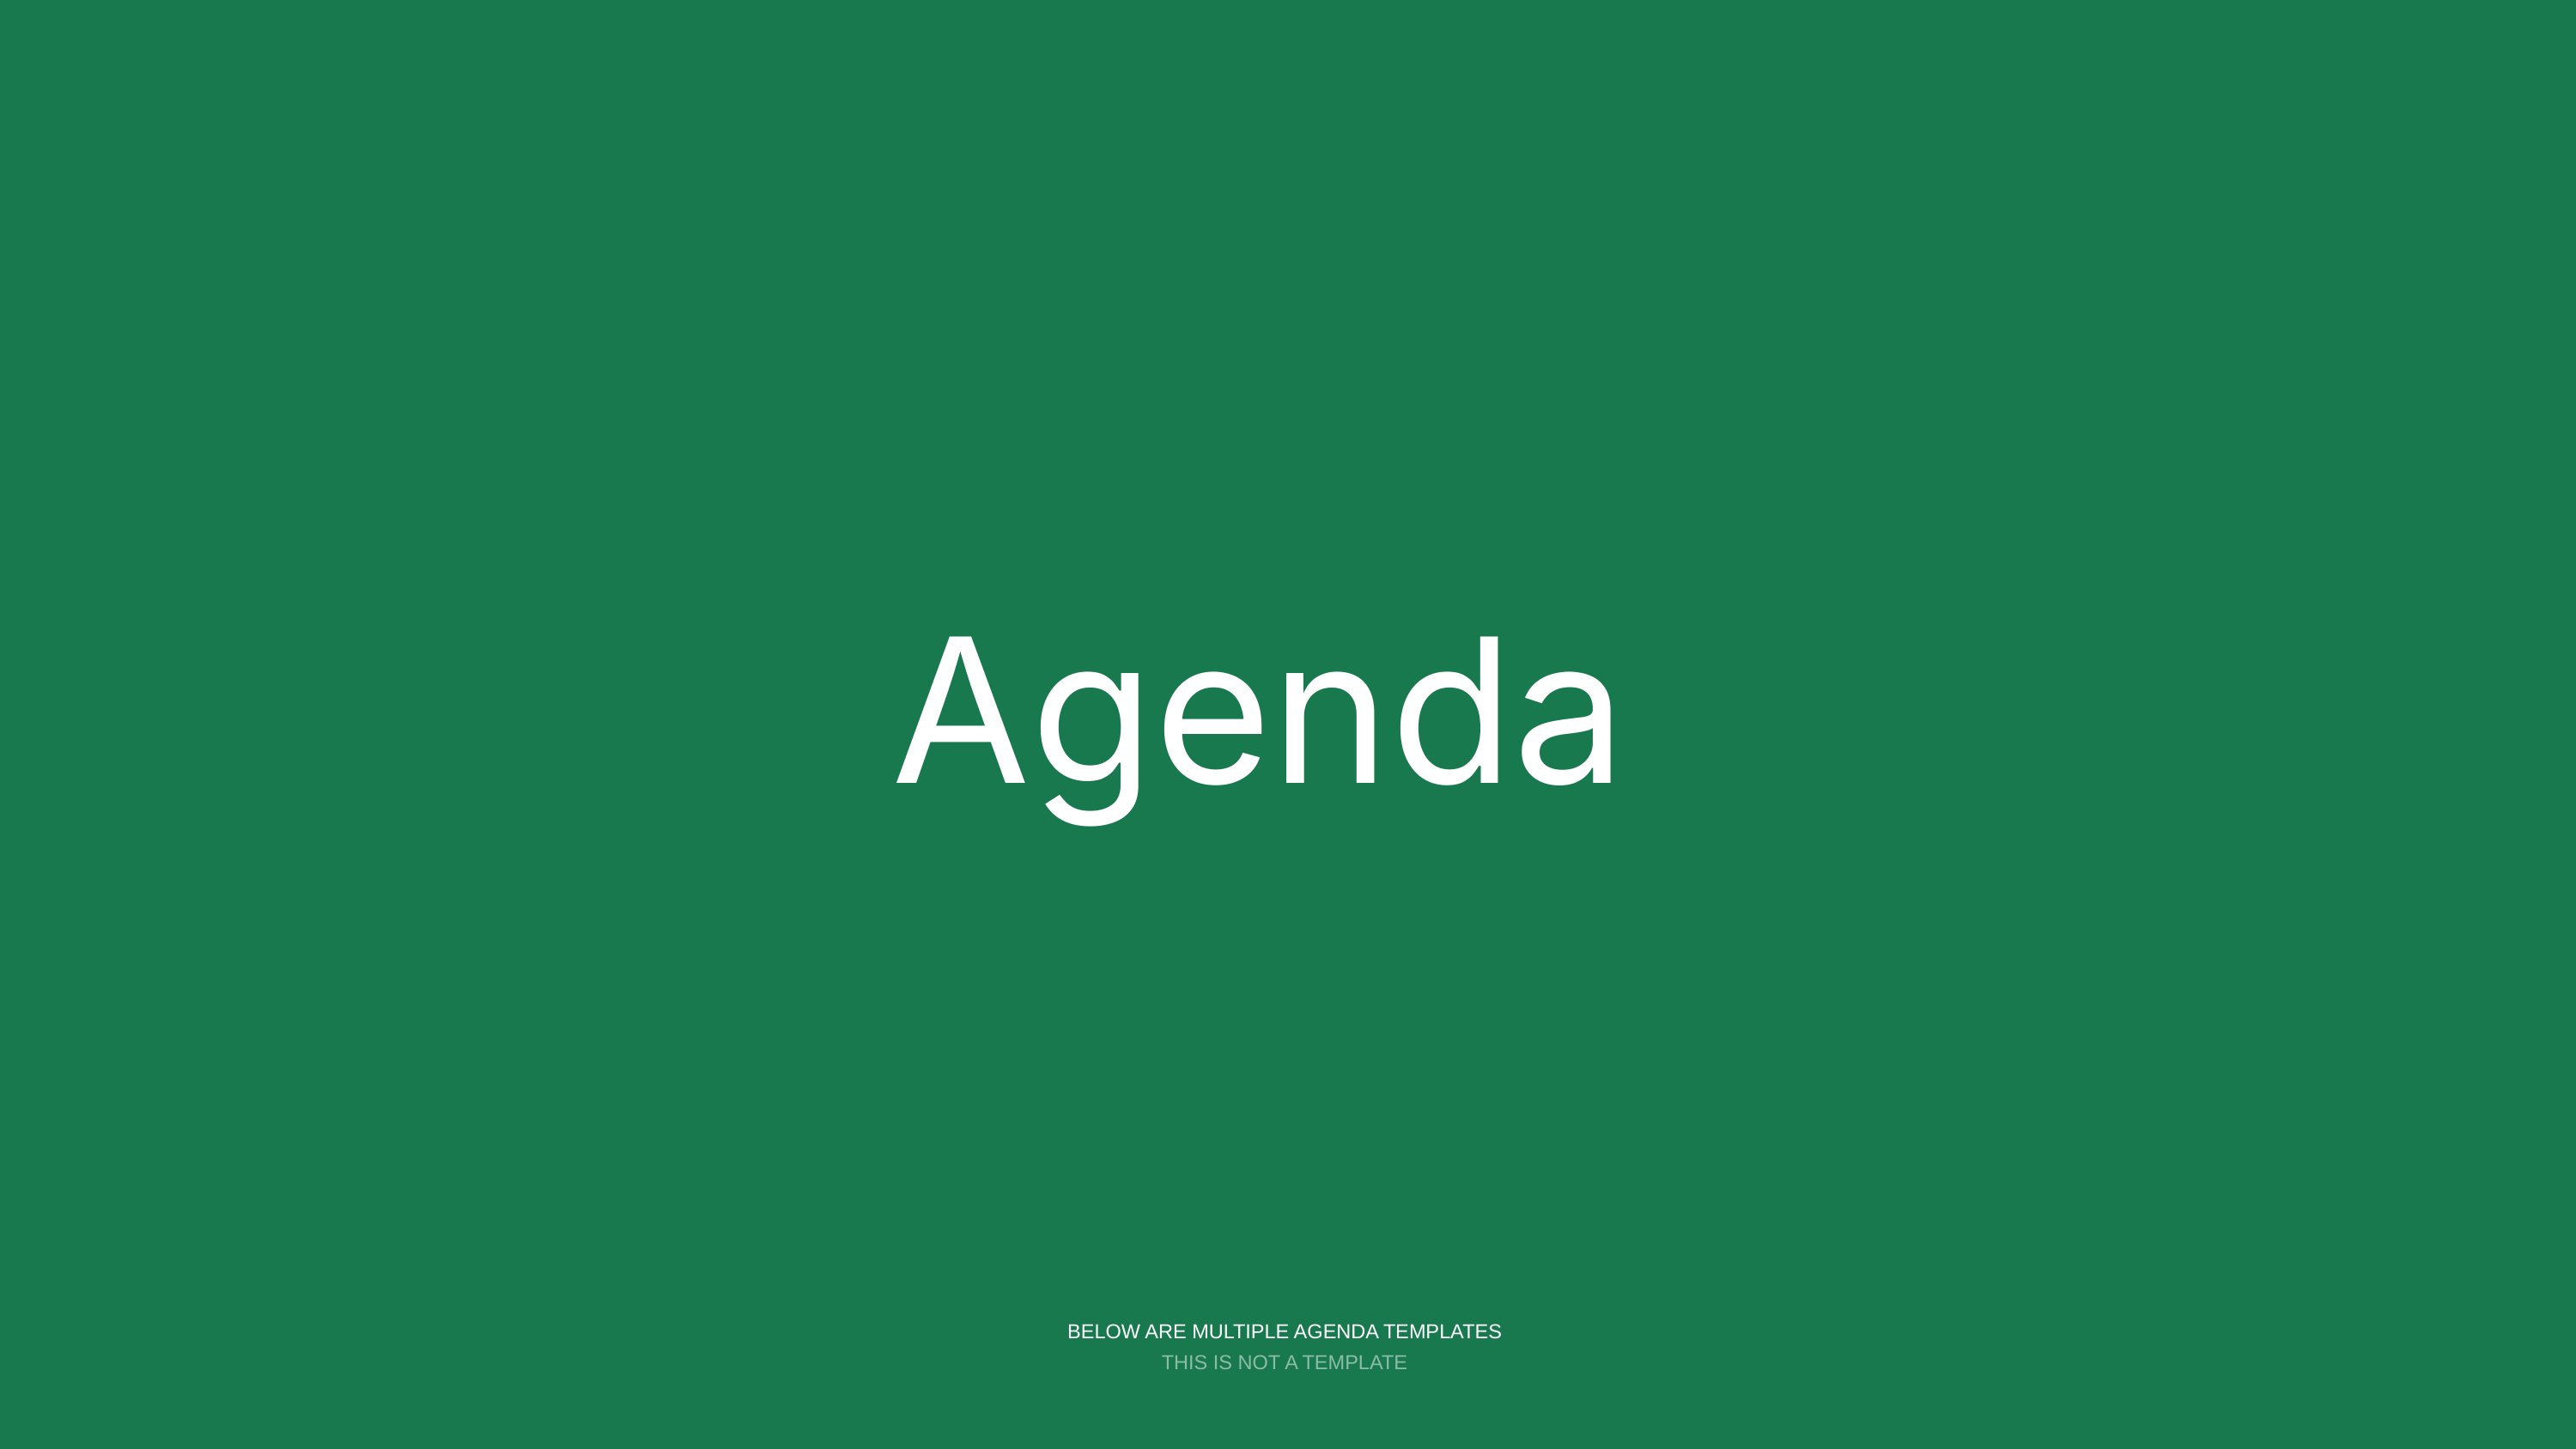

Agenda
BELOW ARE MULTIPLE AGENDA TEMPLATES
THIS IS NOT A TEMPLATE